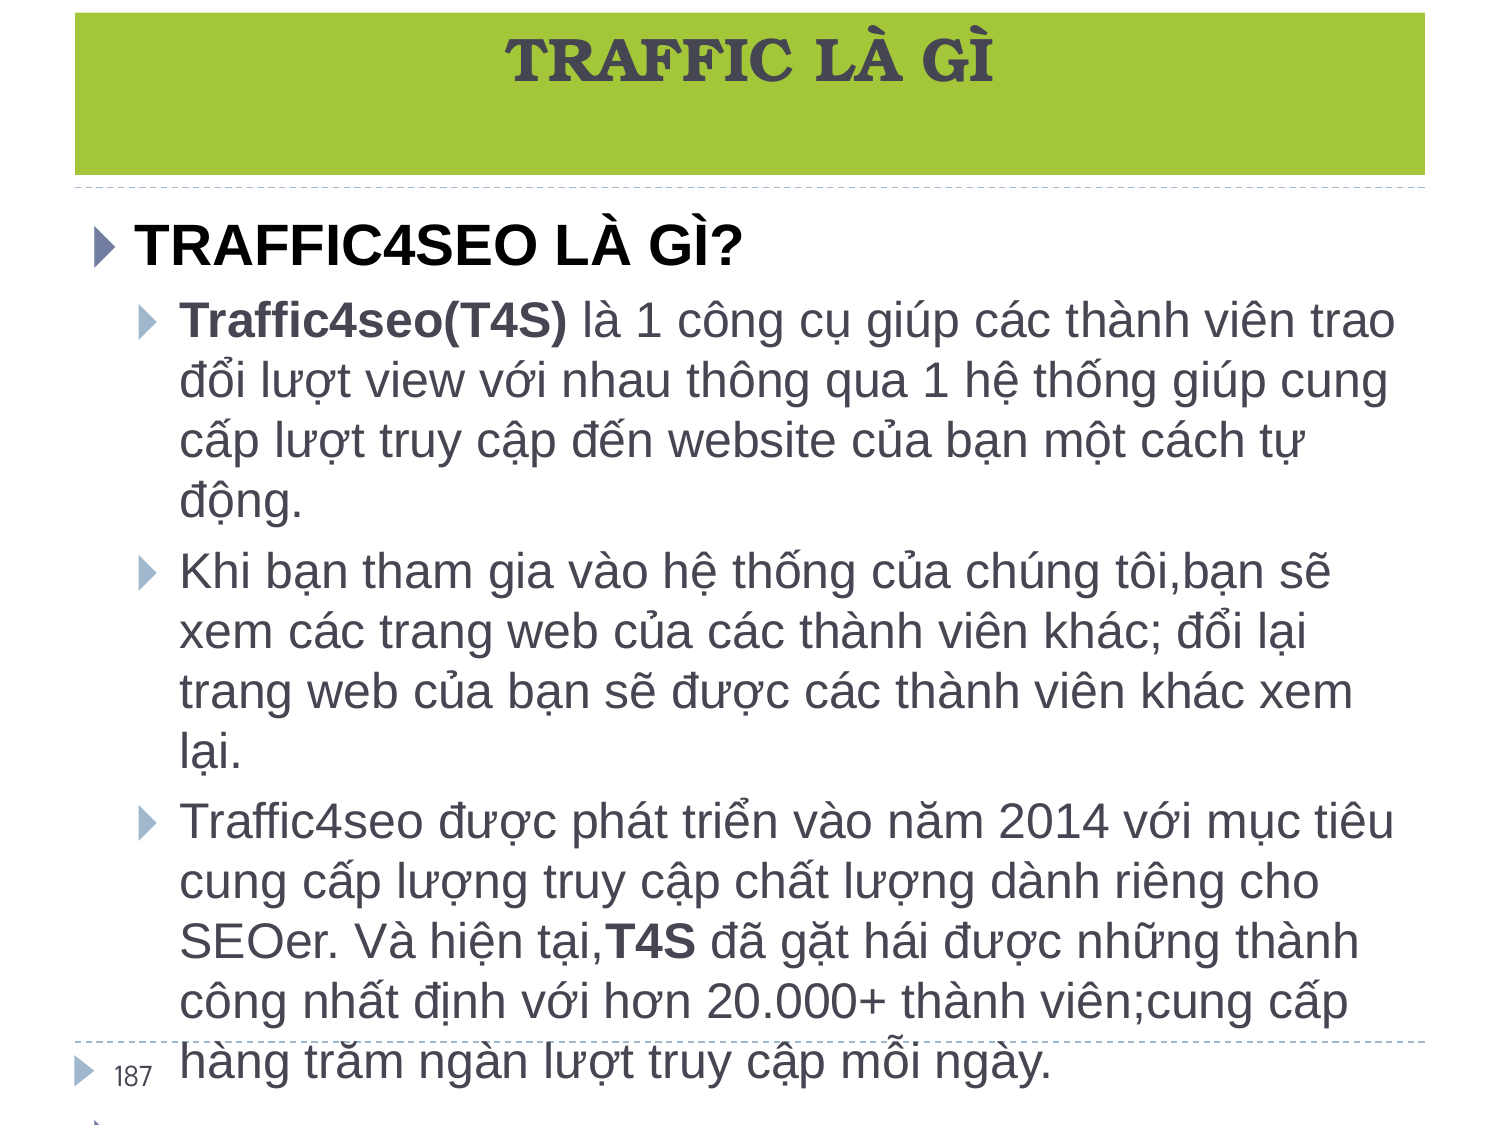

# TRAFFIC LÀ GÌ
TRAFFIC4SEO LÀ GÌ?
Traffic4seo(T4S) là 1 công cụ giúp các thành viên trao đổi lượt view với nhau thông qua 1 hệ thống giúp cung cấp lượt truy cập đến website của bạn một cách tự động.
Khi bạn tham gia vào hệ thống của chúng tôi,bạn sẽ xem các trang web của các thành viên khác; đổi lại trang web của bạn sẽ được các thành viên khác xem lại.
Traffic4seo được phát triển vào năm 2014 với mục tiêu cung cấp lượng truy cập chất lượng dành riêng cho SEOer. Và hiện tại,T4S đã gặt hái được những thành công nhất định với hơn 20.000+ thành viên;cung cấp hàng trăm ngàn lượt truy cập mỗi ngày.
.

187